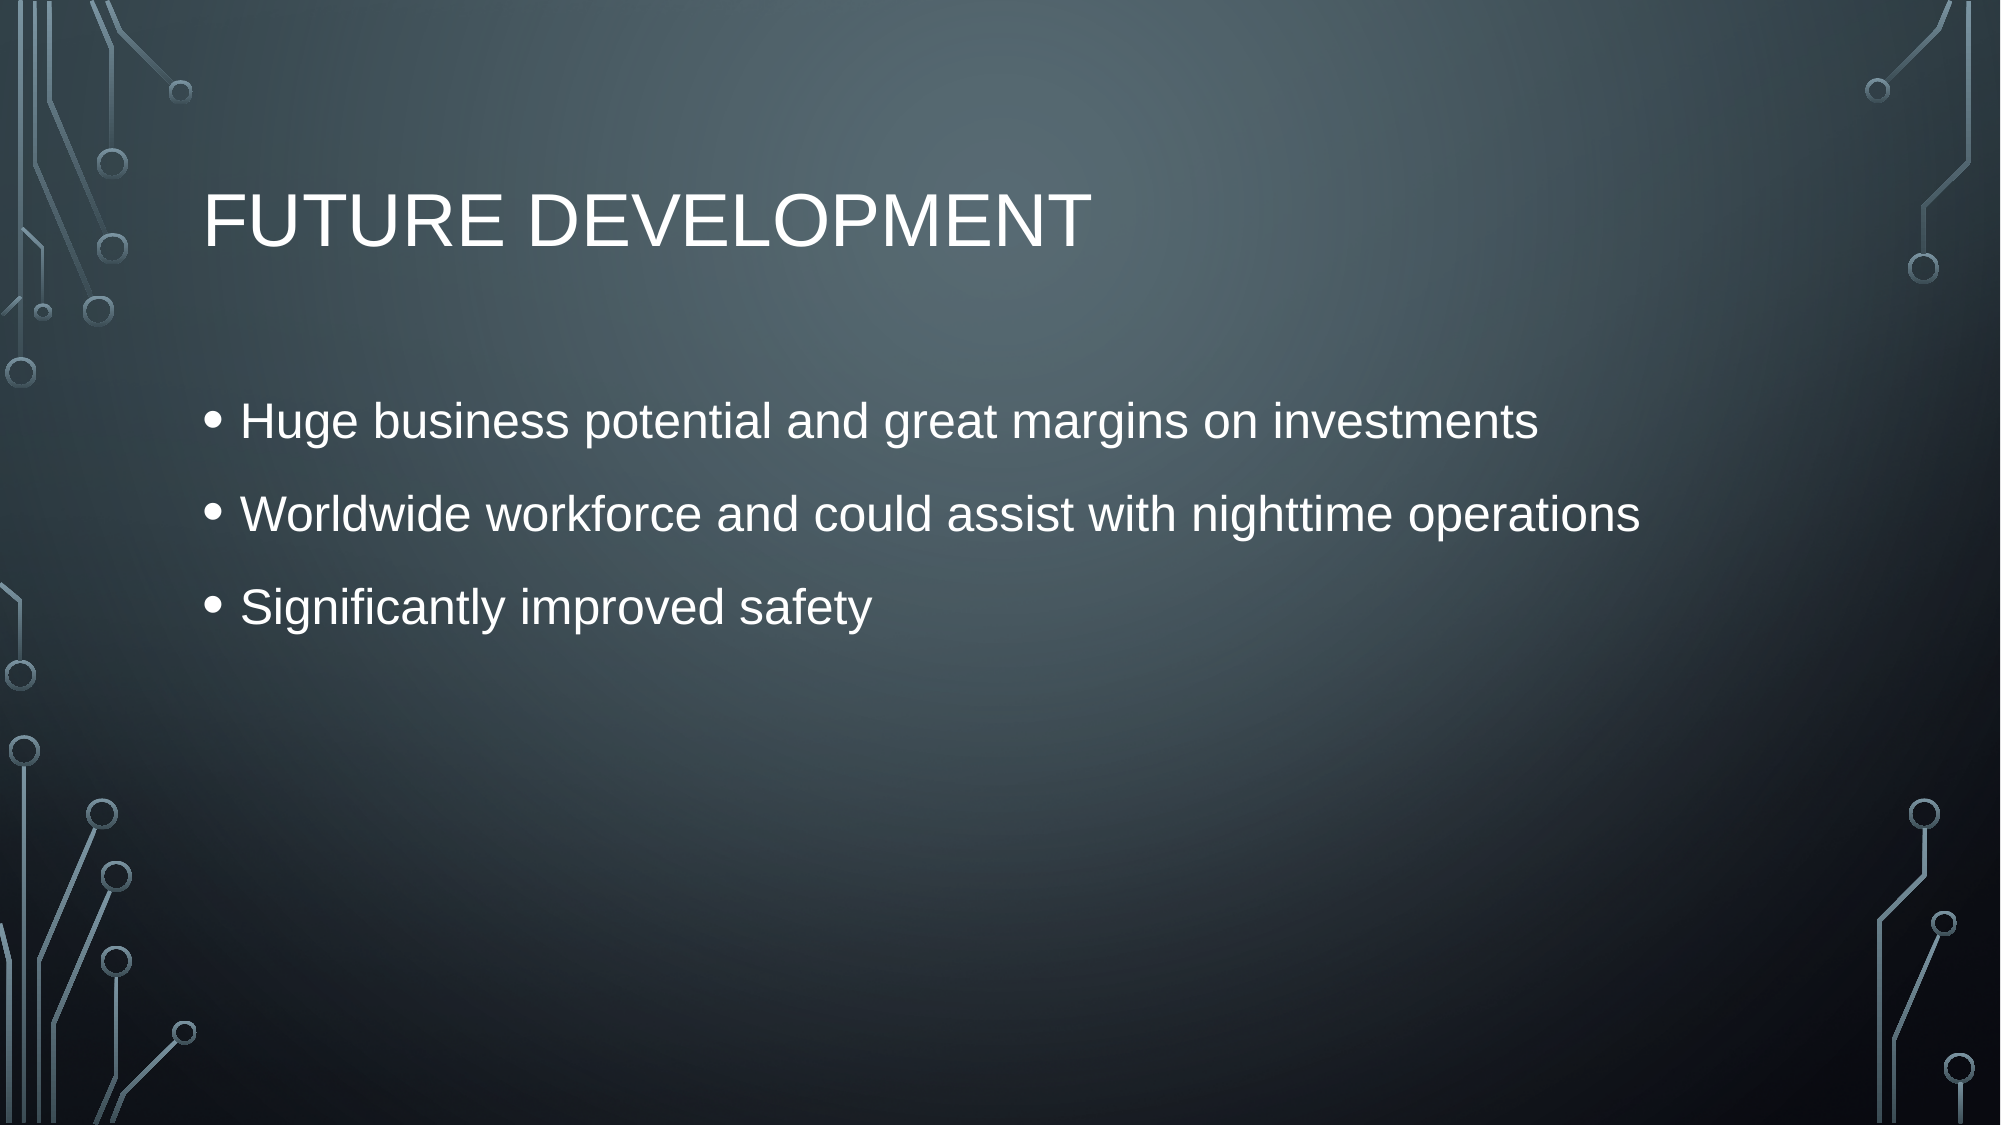

# Future Development
Huge business potential and great margins on investments
Worldwide workforce and could assist with nighttime operations
Significantly improved safety